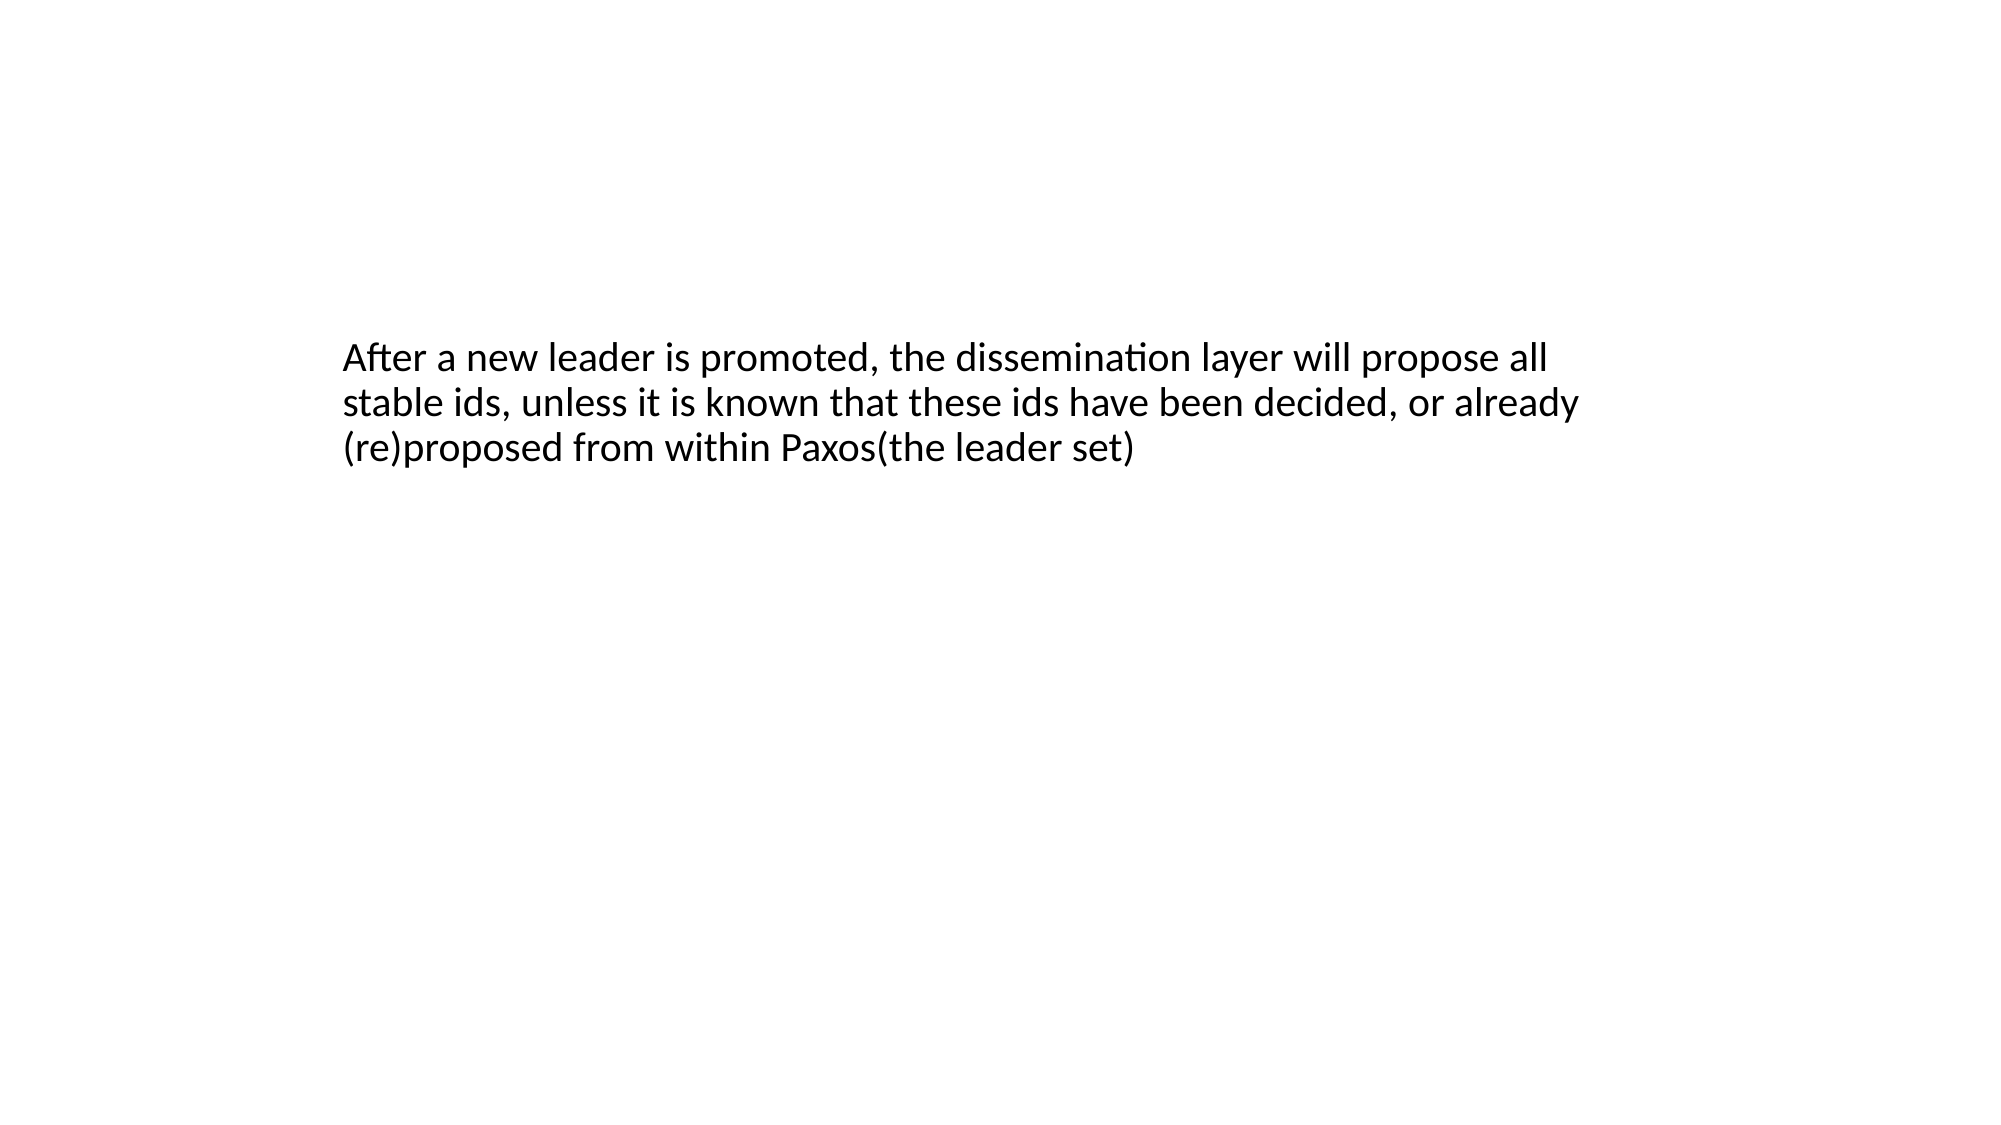

After a new leader is promoted, the dissemination layer will propose all stable ids, unless it is known that these ids have been decided, or already (re)proposed from within Paxos(the leader set)